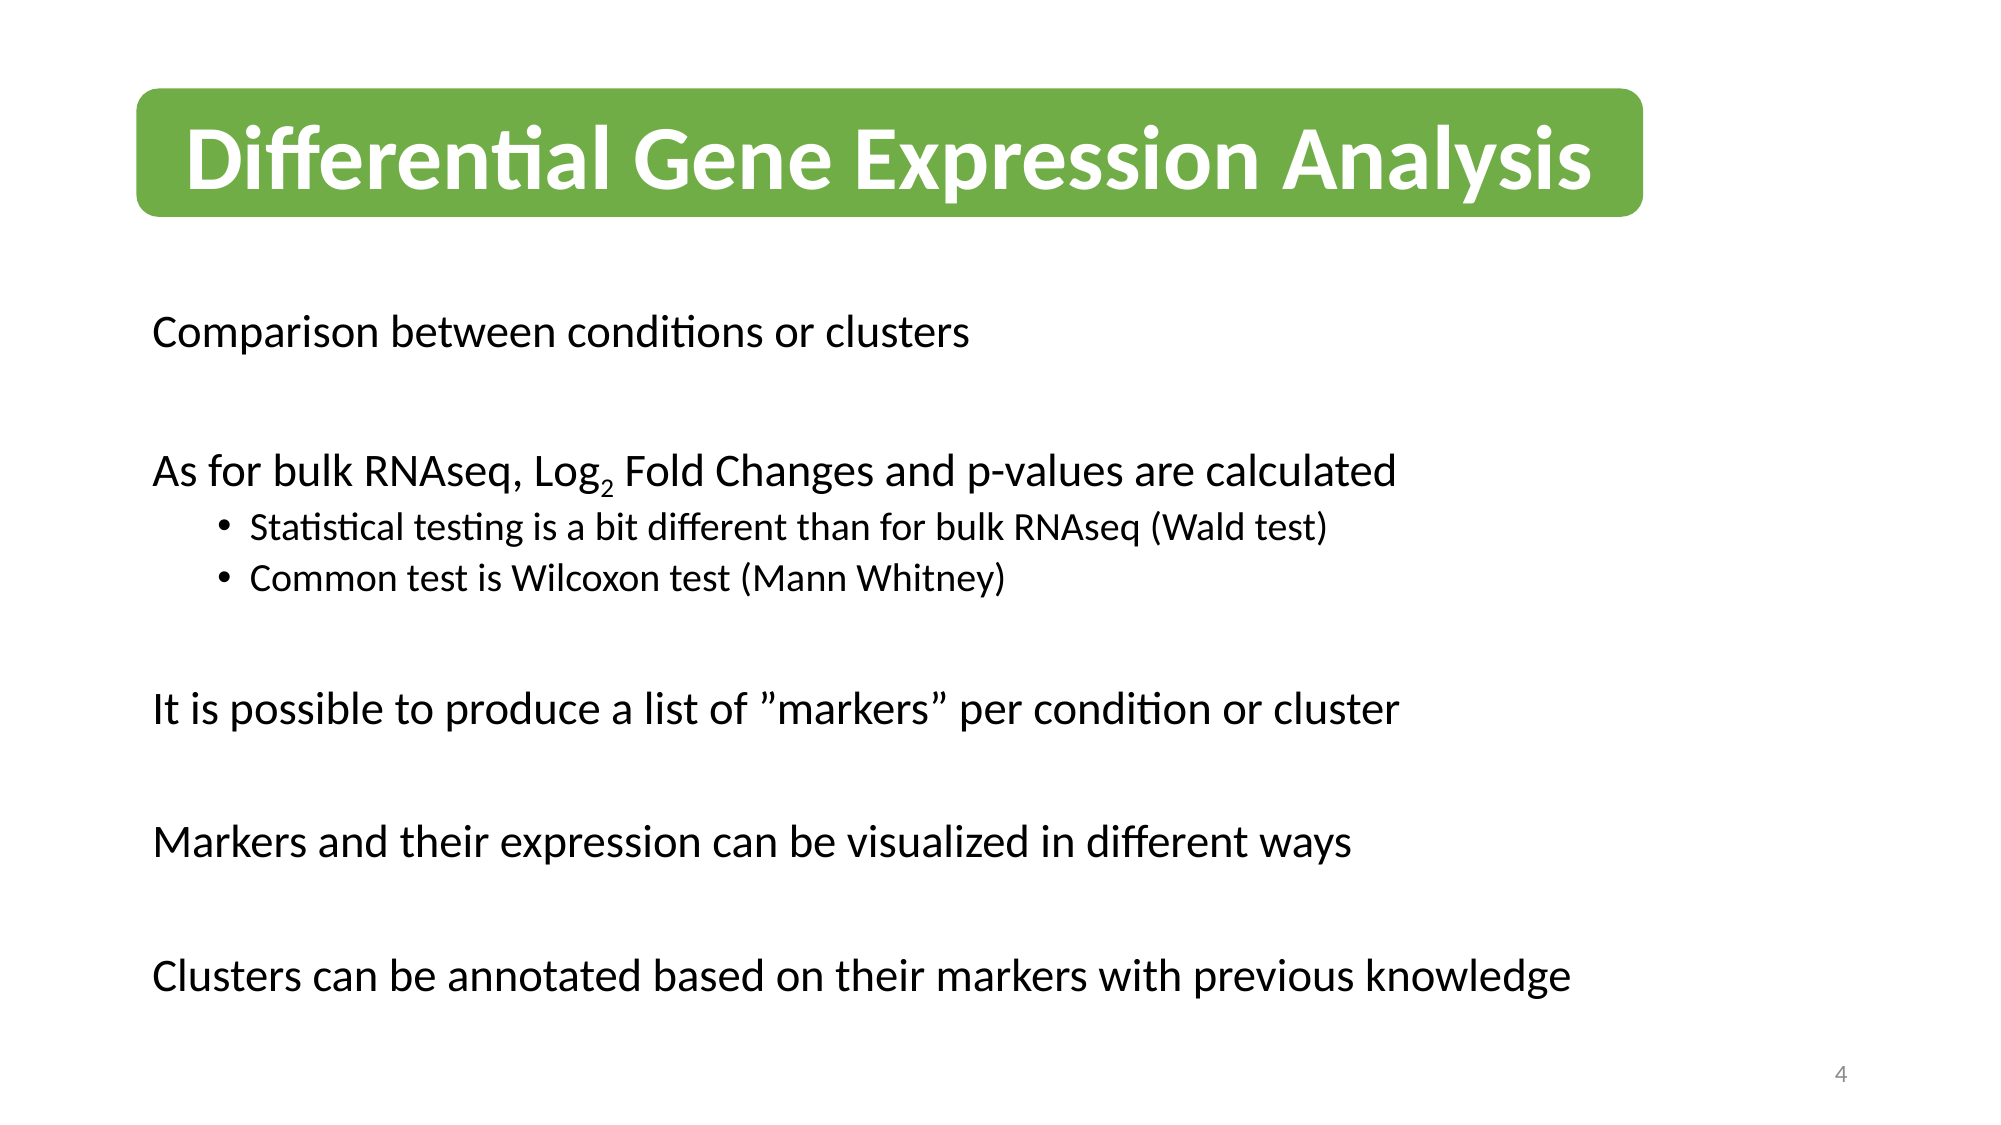

Differential Gene Expression Analysis
Comparison between conditions or clusters

As for bulk RNAseq, Log2 Fold Changes and p-values are calculated
Statistical testing is a bit different than for bulk RNAseq (Wald test)
Common test is Wilcoxon test (Mann Whitney)

It is possible to produce a list of ”markers” per condition or cluster

Markers and their expression can be visualized in different ways

Clusters can be annotated based on their markers with previous knowledge
4